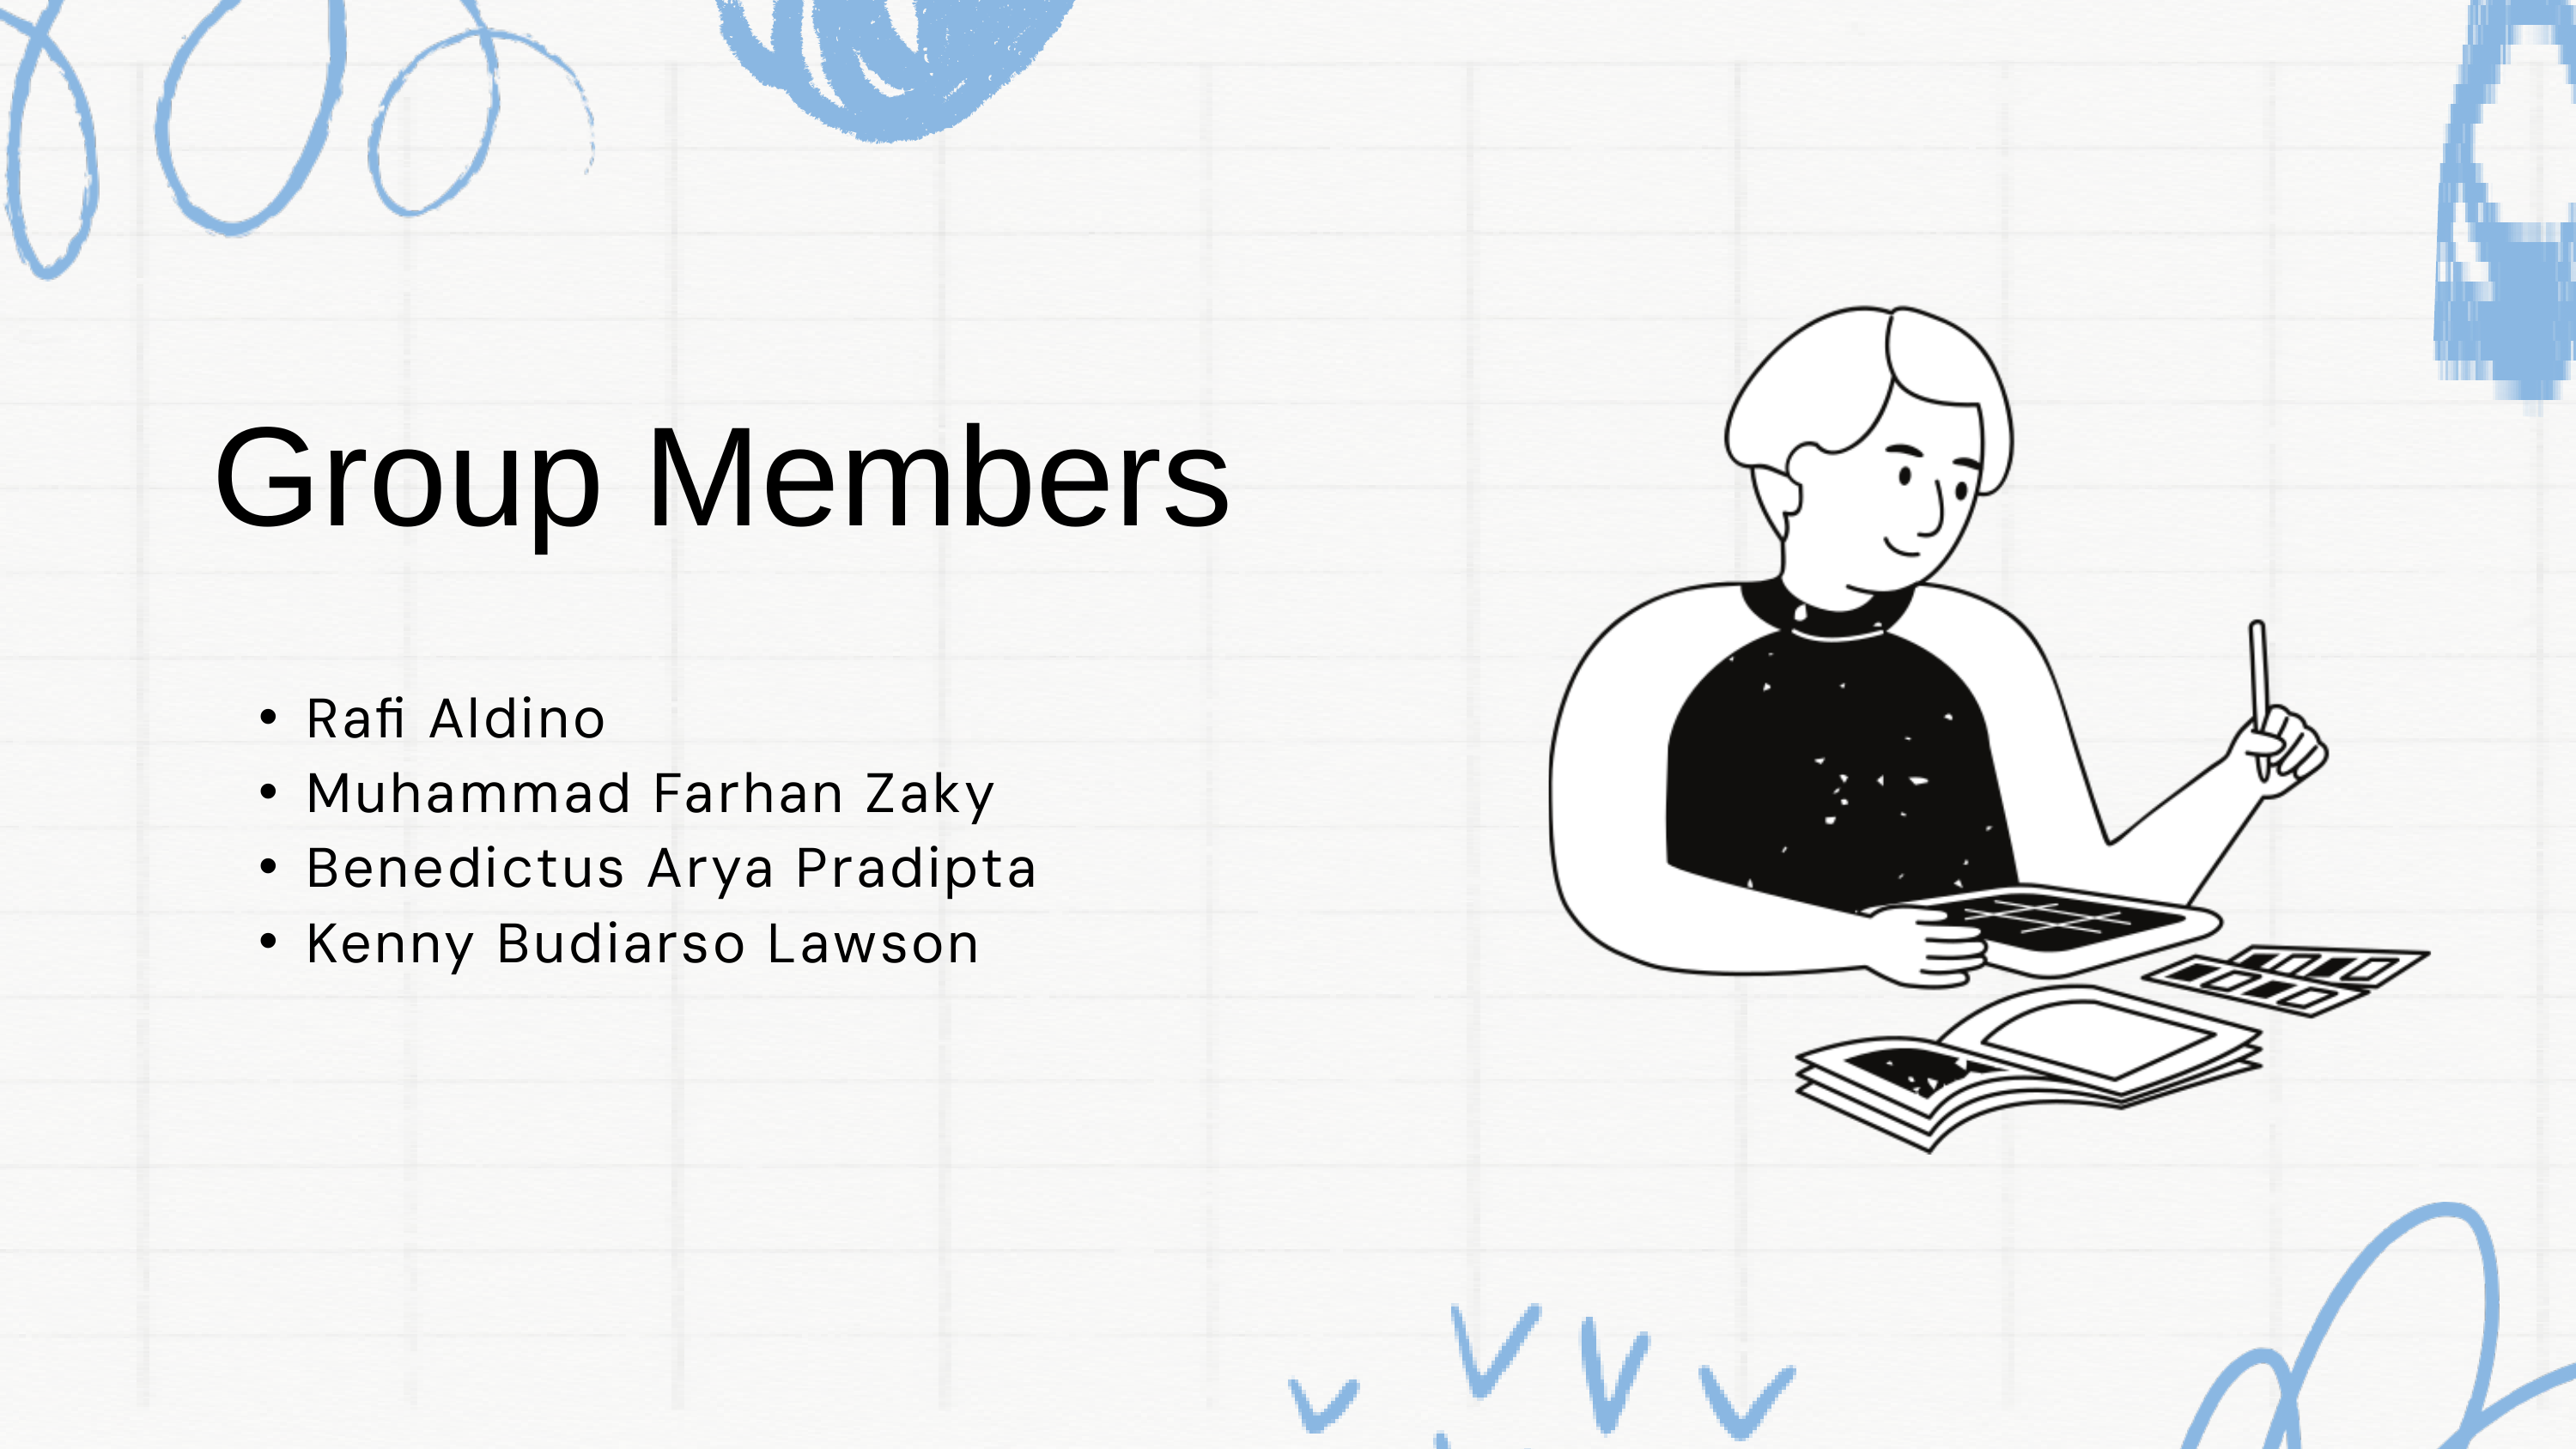

Group Members
Rafi Aldino
Muhammad Farhan Zaky
Benedictus Arya Pradipta
Kenny Budiarso Lawson